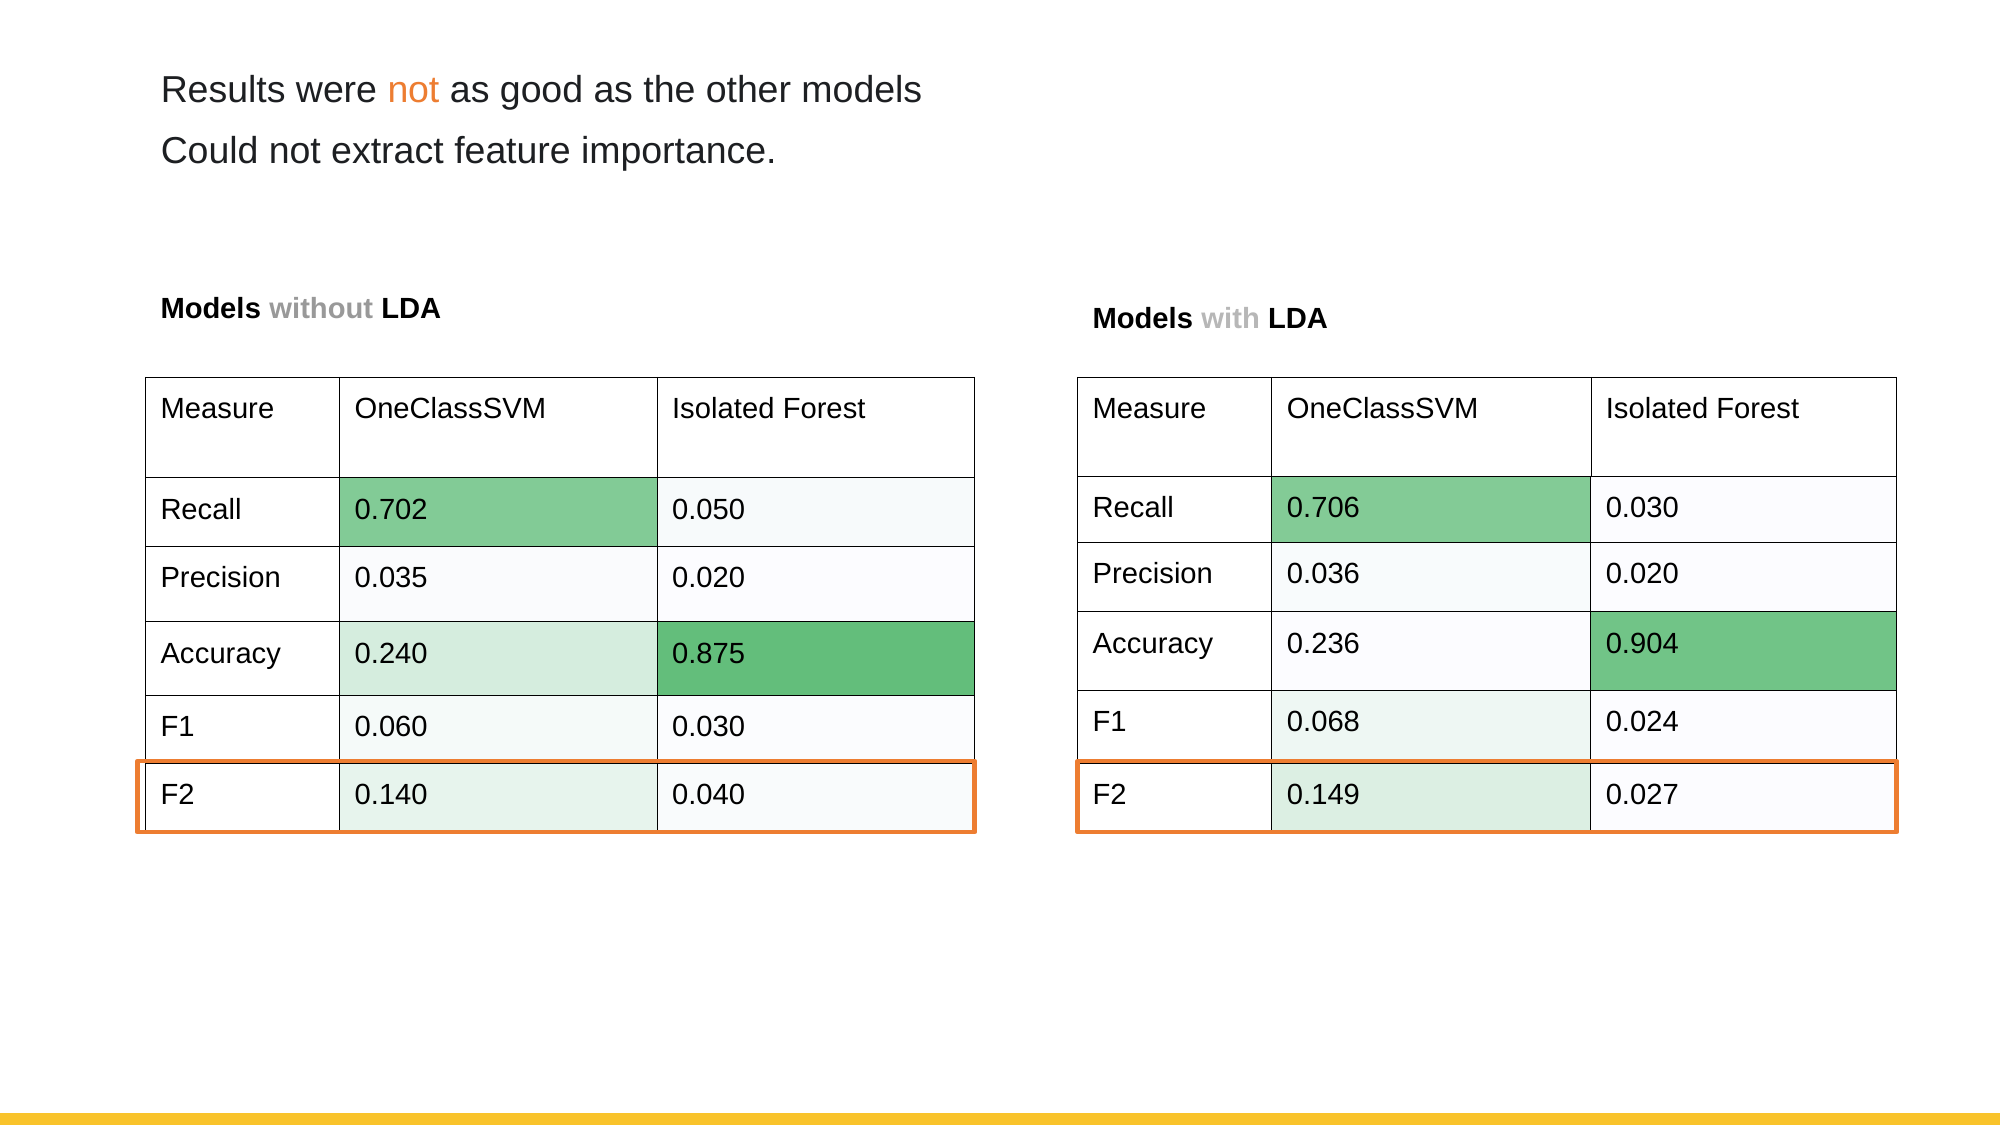

Results were not as good as the other models
Could not extract feature importance.

| Models without LDA |  |  |
| --- | --- | --- |
| Measure | OneClassSVM | Isolated Forest |
| Recall | 0.702 | 0.050 |
| Precision | 0.035 | 0.020 |
| Accuracy | 0.240 | 0.875 |
| F1 | 0.060 | 0.030 |
| F2 | 0.140 | 0.040 |
| Models with LDA |  |  |
| --- | --- | --- |
| Measure | OneClassSVM | Isolated Forest |
| Recall | 0.706 | 0.030 |
| Precision | 0.036 | 0.020 |
| Accuracy | 0.236 | 0.904 |
| F1 | 0.068 | 0.024 |
| F2 | 0.149 | 0.027 |